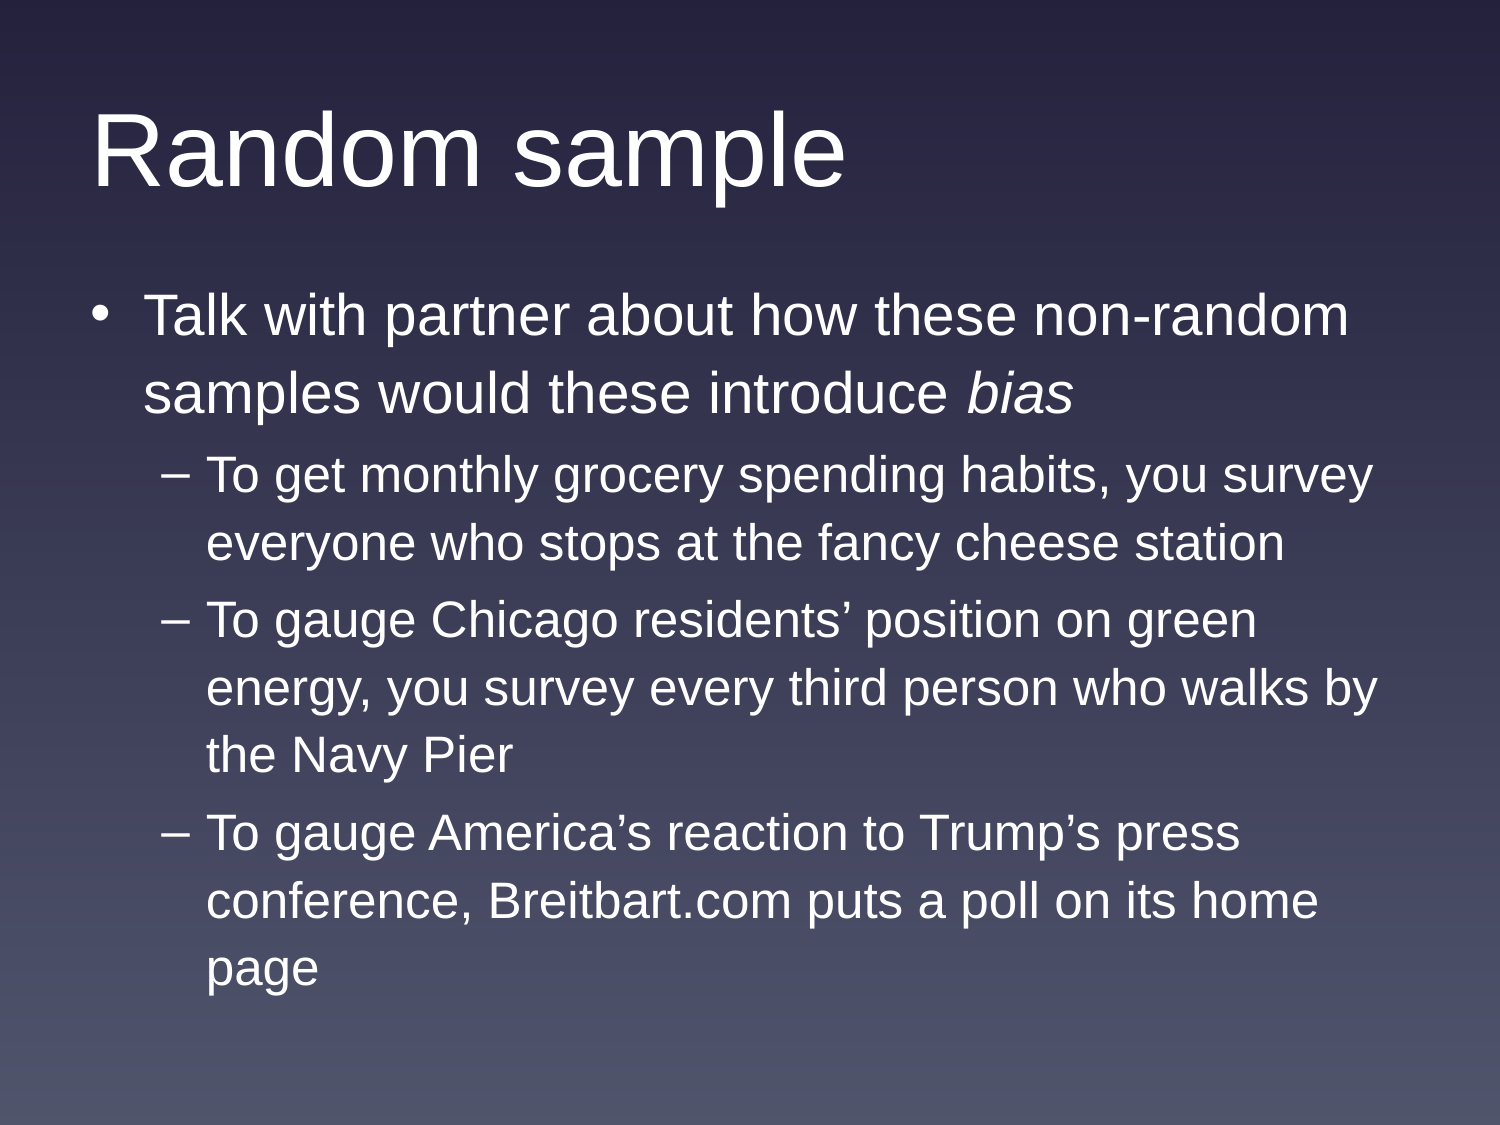

# Random sample
Talk with partner about how these non-random samples would these introduce bias
To get monthly grocery spending habits, you survey everyone who stops at the fancy cheese station
To gauge Chicago residents’ position on green energy, you survey every third person who walks by the Navy Pier
To gauge America’s reaction to Trump’s press conference, Breitbart.com puts a poll on its home page